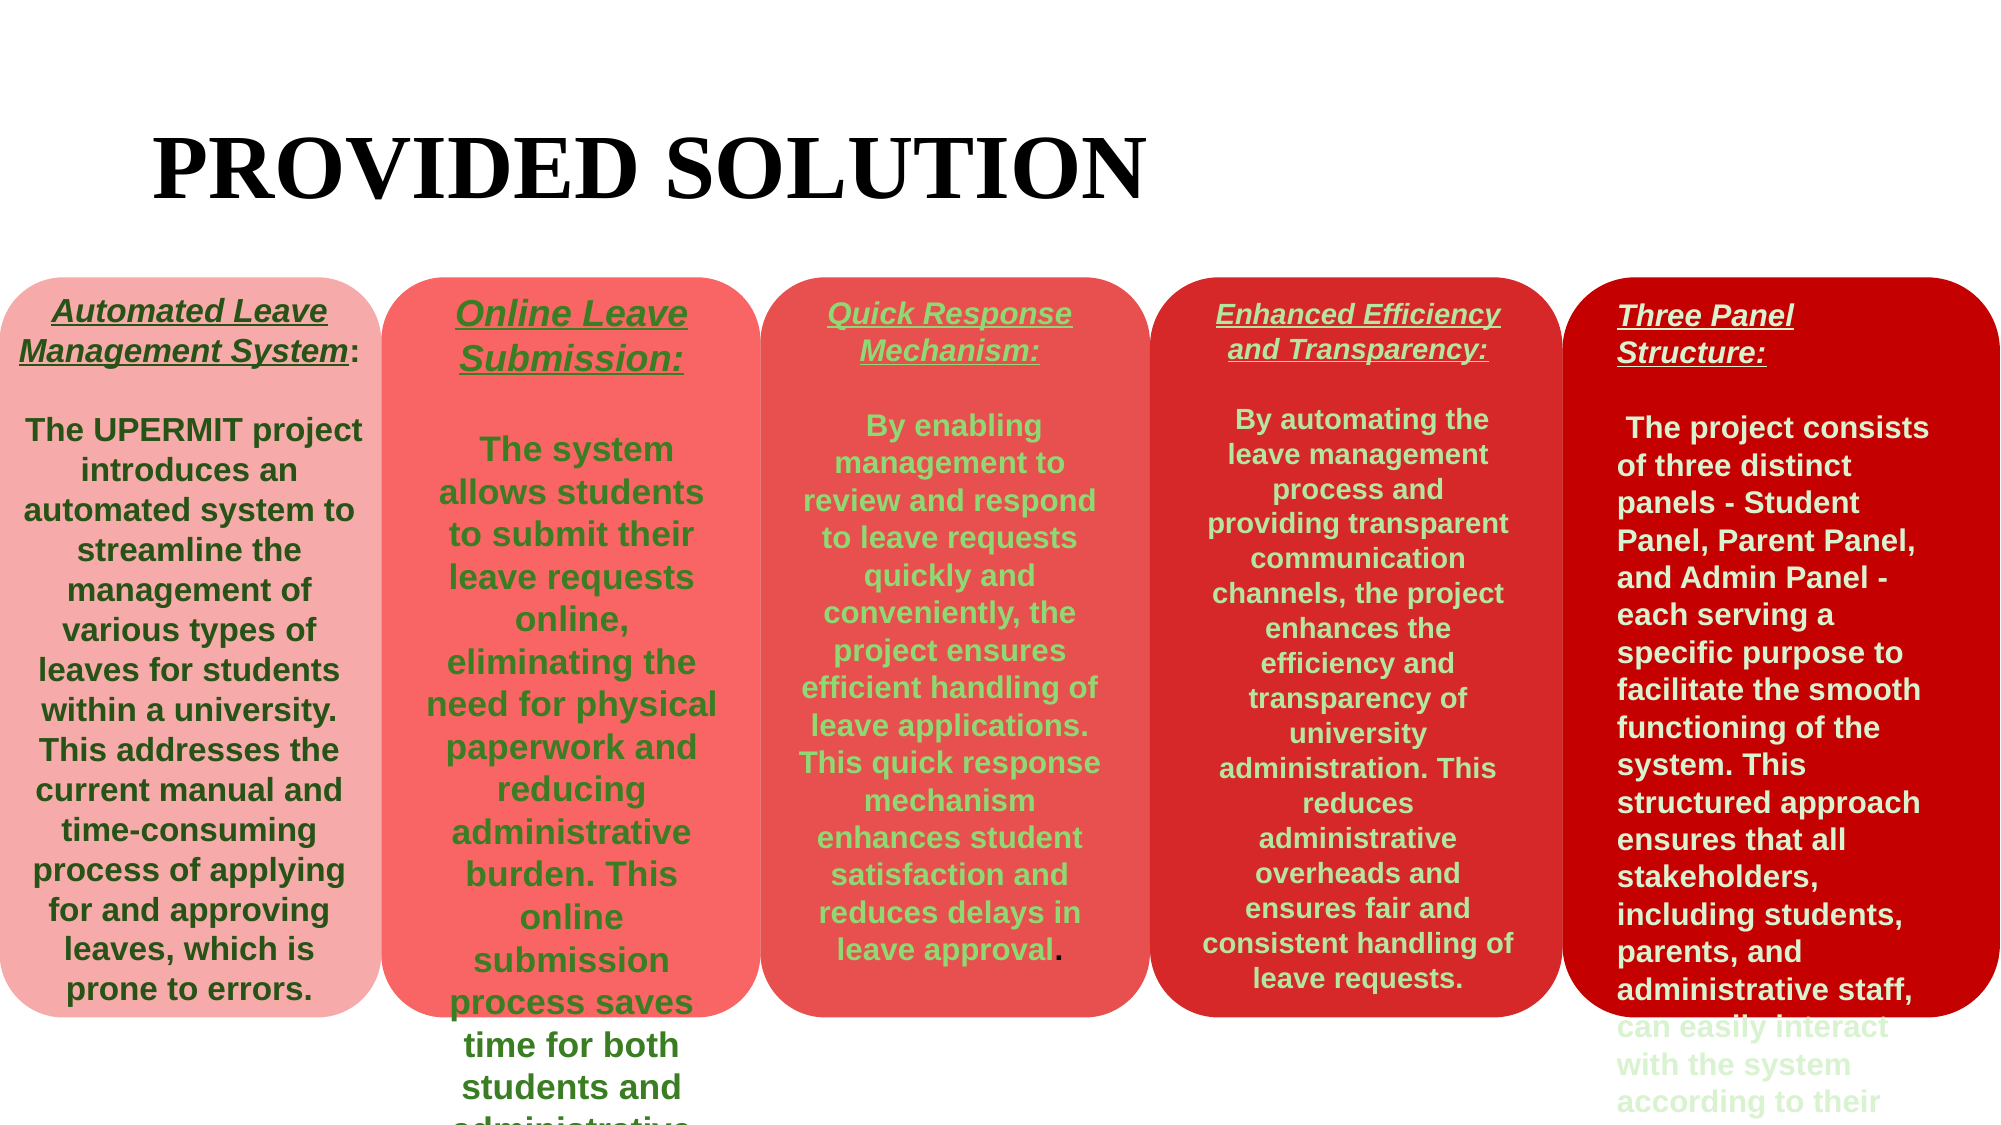

# PROVIDED SOLUTION

Automated Leave Management System:

 The UPERMIT project introduces an automated system to streamline the management of various types of leaves for students within a university. This addresses the current manual and time-consuming process of applying for and approving leaves, which is prone to errors.

Online Leave Submission:

 The system allows students to submit their leave requests online, eliminating the need for physical paperwork and reducing administrative burden. This online submission process saves time for both students and administrative staff.

Quick Response Mechanism:

 By enabling management to review and respond to leave requests quickly and conveniently, the project ensures efficient handling of leave applications. This quick response mechanism enhances student satisfaction and reduces delays in leave approval.

Enhanced Efficiency and Transparency:

 By automating the leave management process and providing transparent communication channels, the project enhances the efficiency and transparency of university administration. This reduces administrative overheads and ensures fair and consistent handling of leave requests.

Three Panel Structure:

 The project consists of three distinct panels - Student Panel, Parent Panel, and Admin Panel - each serving a specific purpose to facilitate the smooth functioning of the system. This structured approach ensures that all stakeholders, including students, parents, and administrative staff, can easily interact with the system according to their roles and responsibilities.